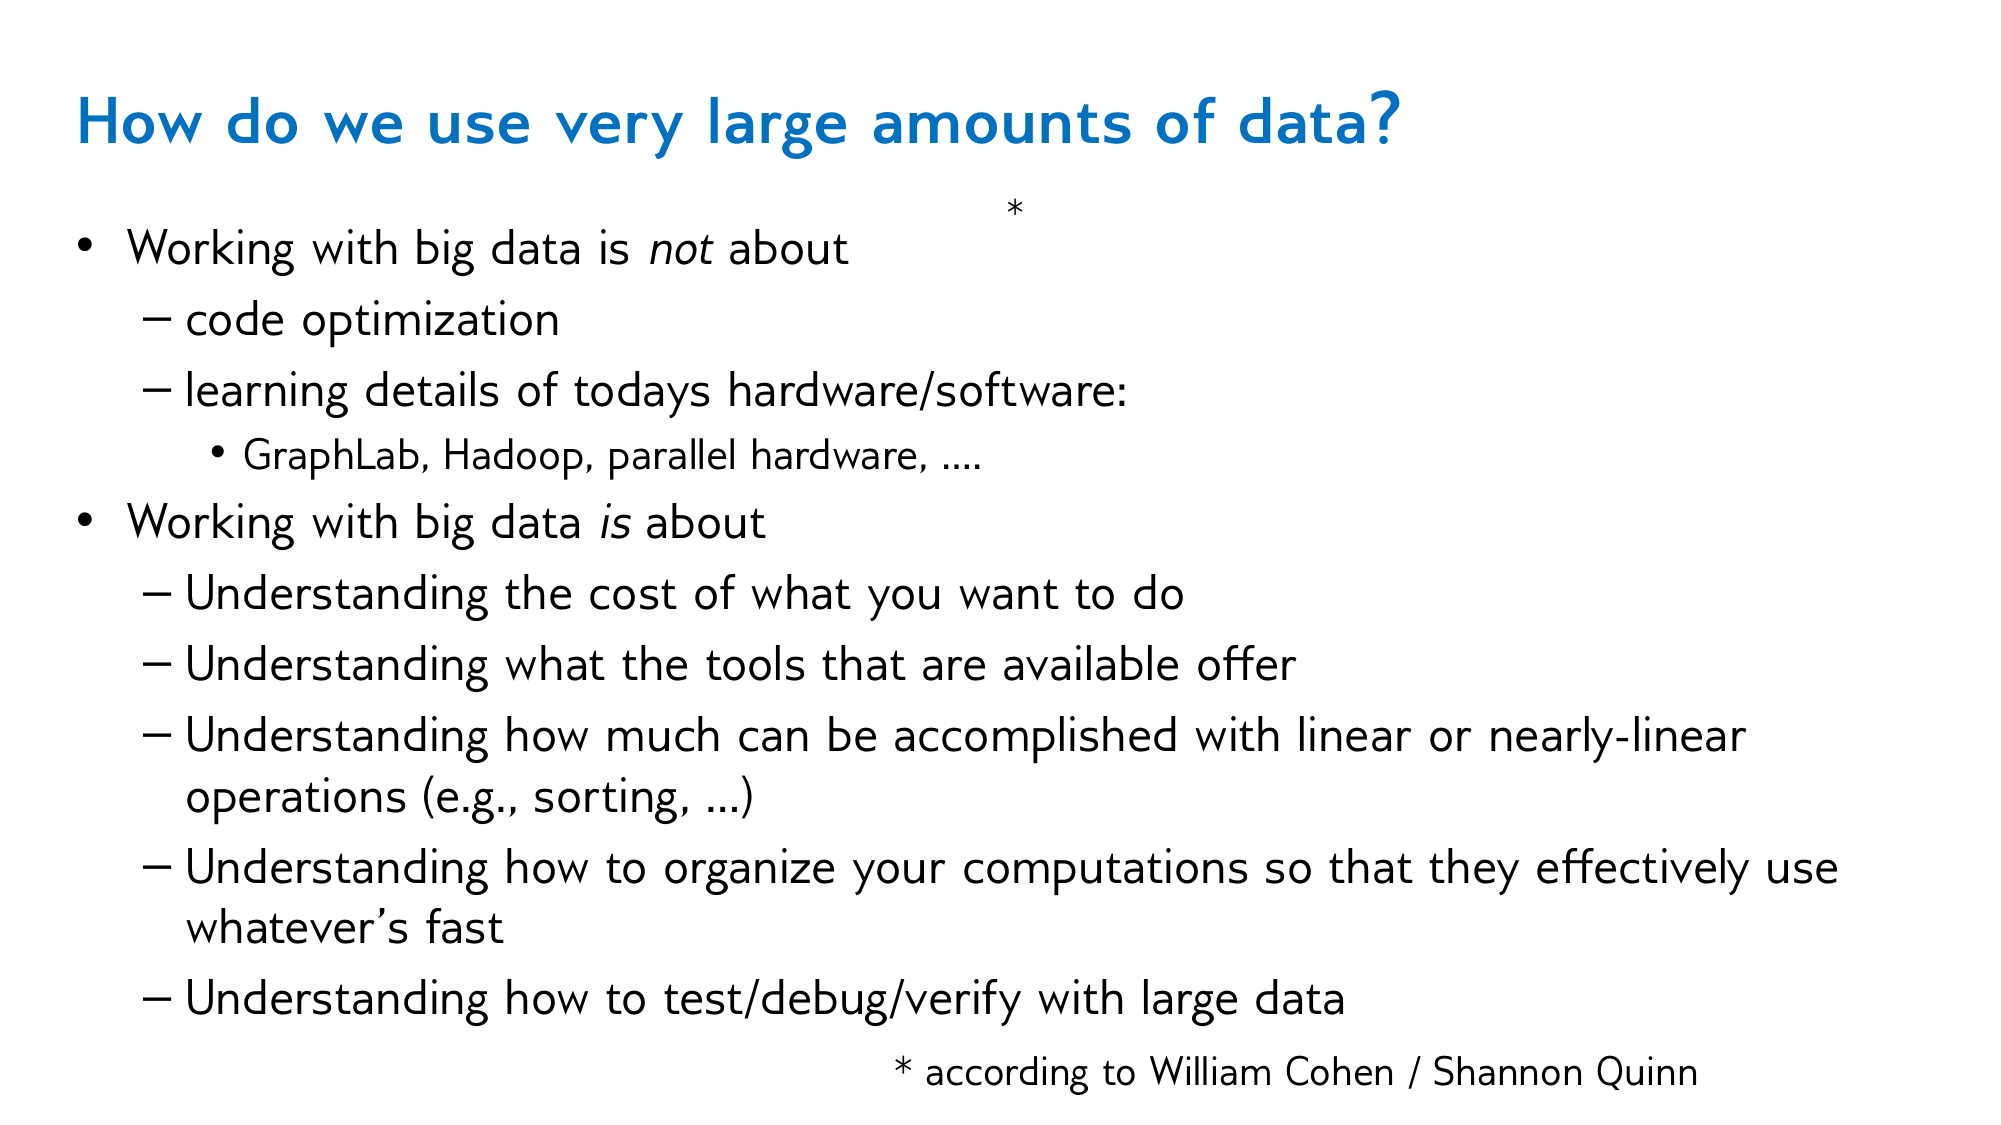

# How do we use very large amounts of data?
*
Working with big data is not about
code optimization
learning details of todays hardware/software:
GraphLab, Hadoop, parallel hardware, ….
Working with big data is about
Understanding the cost of what you want to do
Understanding what the tools that are available offer
Understanding how much can be accomplished with linear or nearly-linear operations (e.g., sorting, …)
Understanding how to organize your computations so that they effectively use whatever’s fast
Understanding how to test/debug/verify with large data
* according to William Cohen / Shannon Quinn